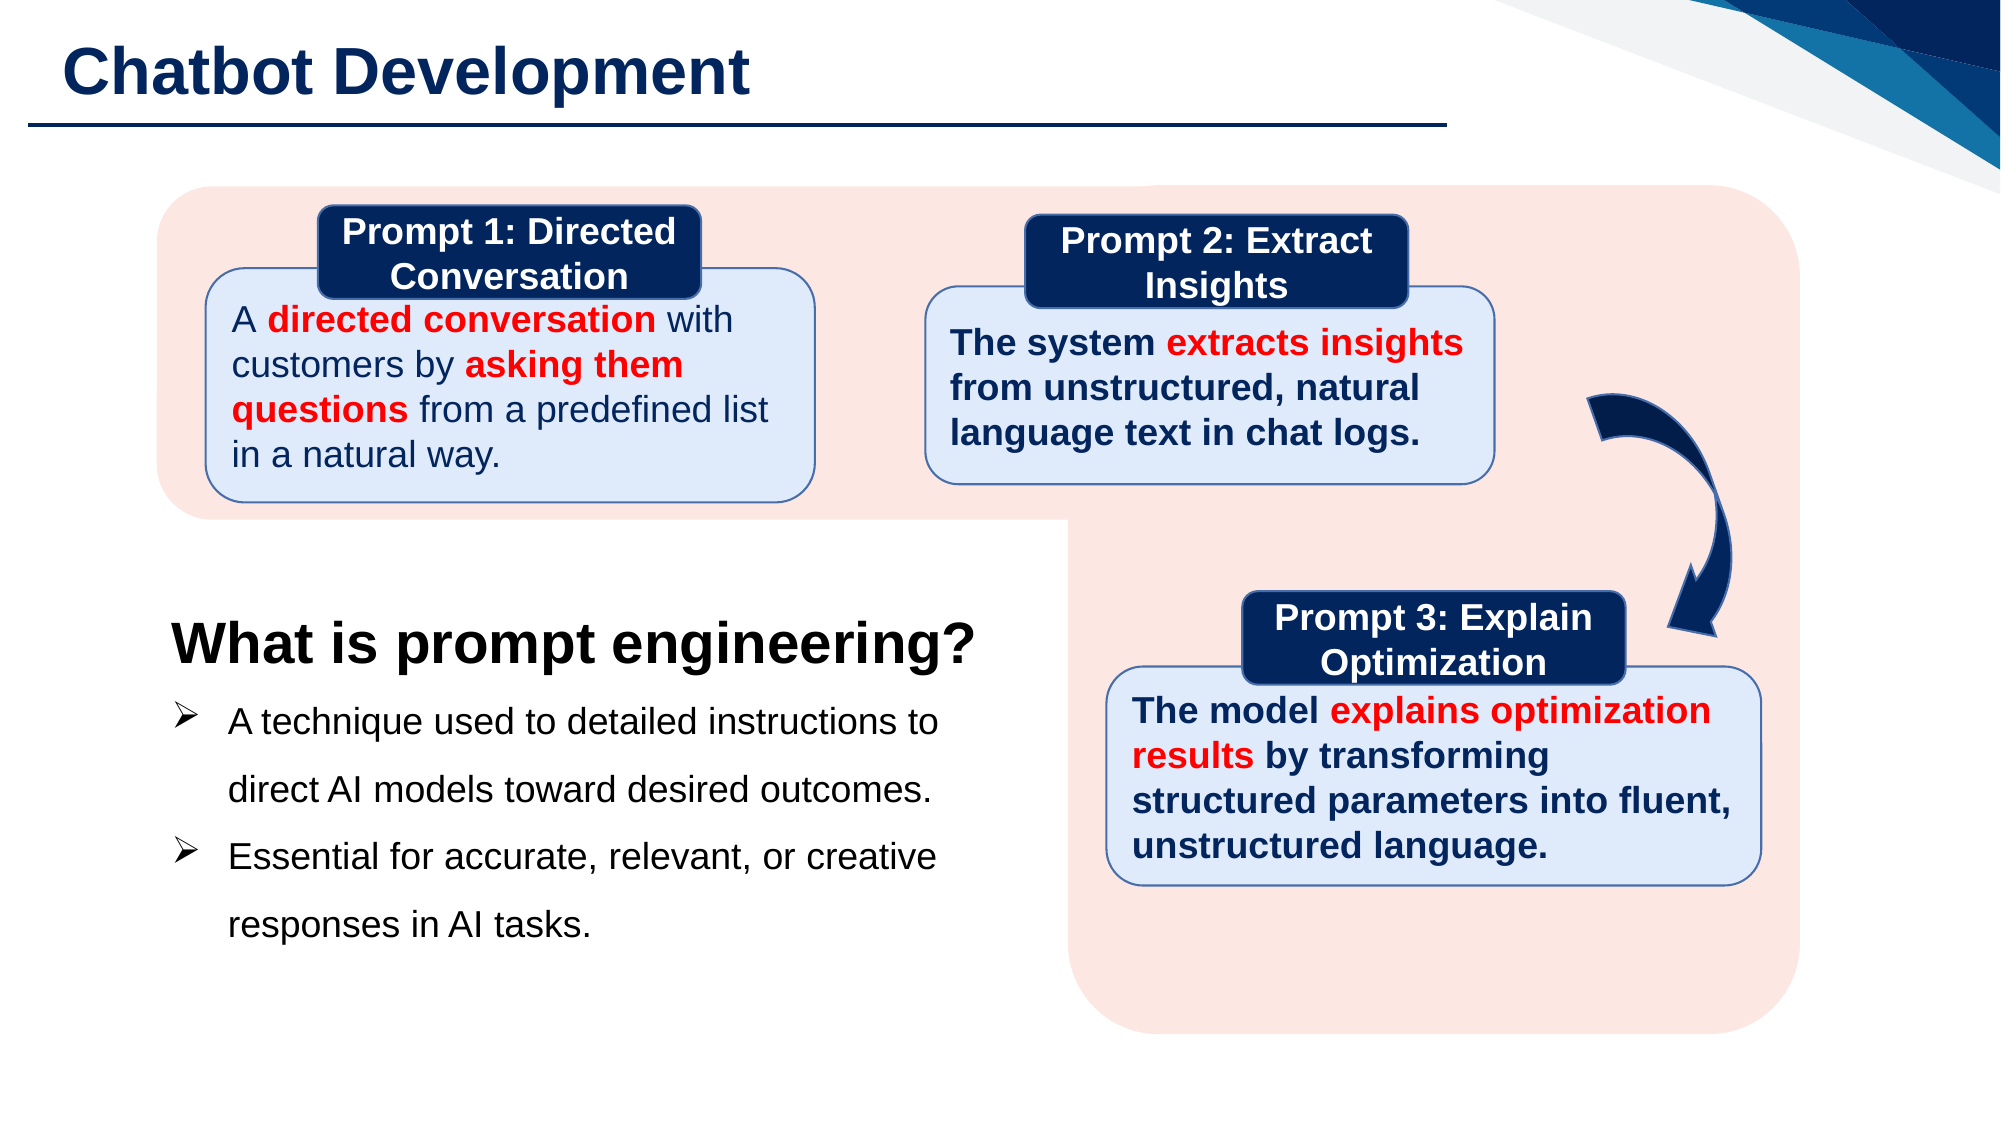

Chatbot Development

Prompt 1: Directed Conversation
A directed conversation with customers by asking them questions from a predefined list in a natural way.
Prompt 2: Extract Insights
The system extracts insights from unstructured, natural language text in chat logs.

What is prompt engineering?
A technique used to detailed instructions to direct AI models toward desired outcomes.
Essential for accurate, relevant, or creative responses in AI tasks.

Prompt 3: Explain Optimization
The model explains optimization results by transforming structured parameters into fluent, unstructured language.